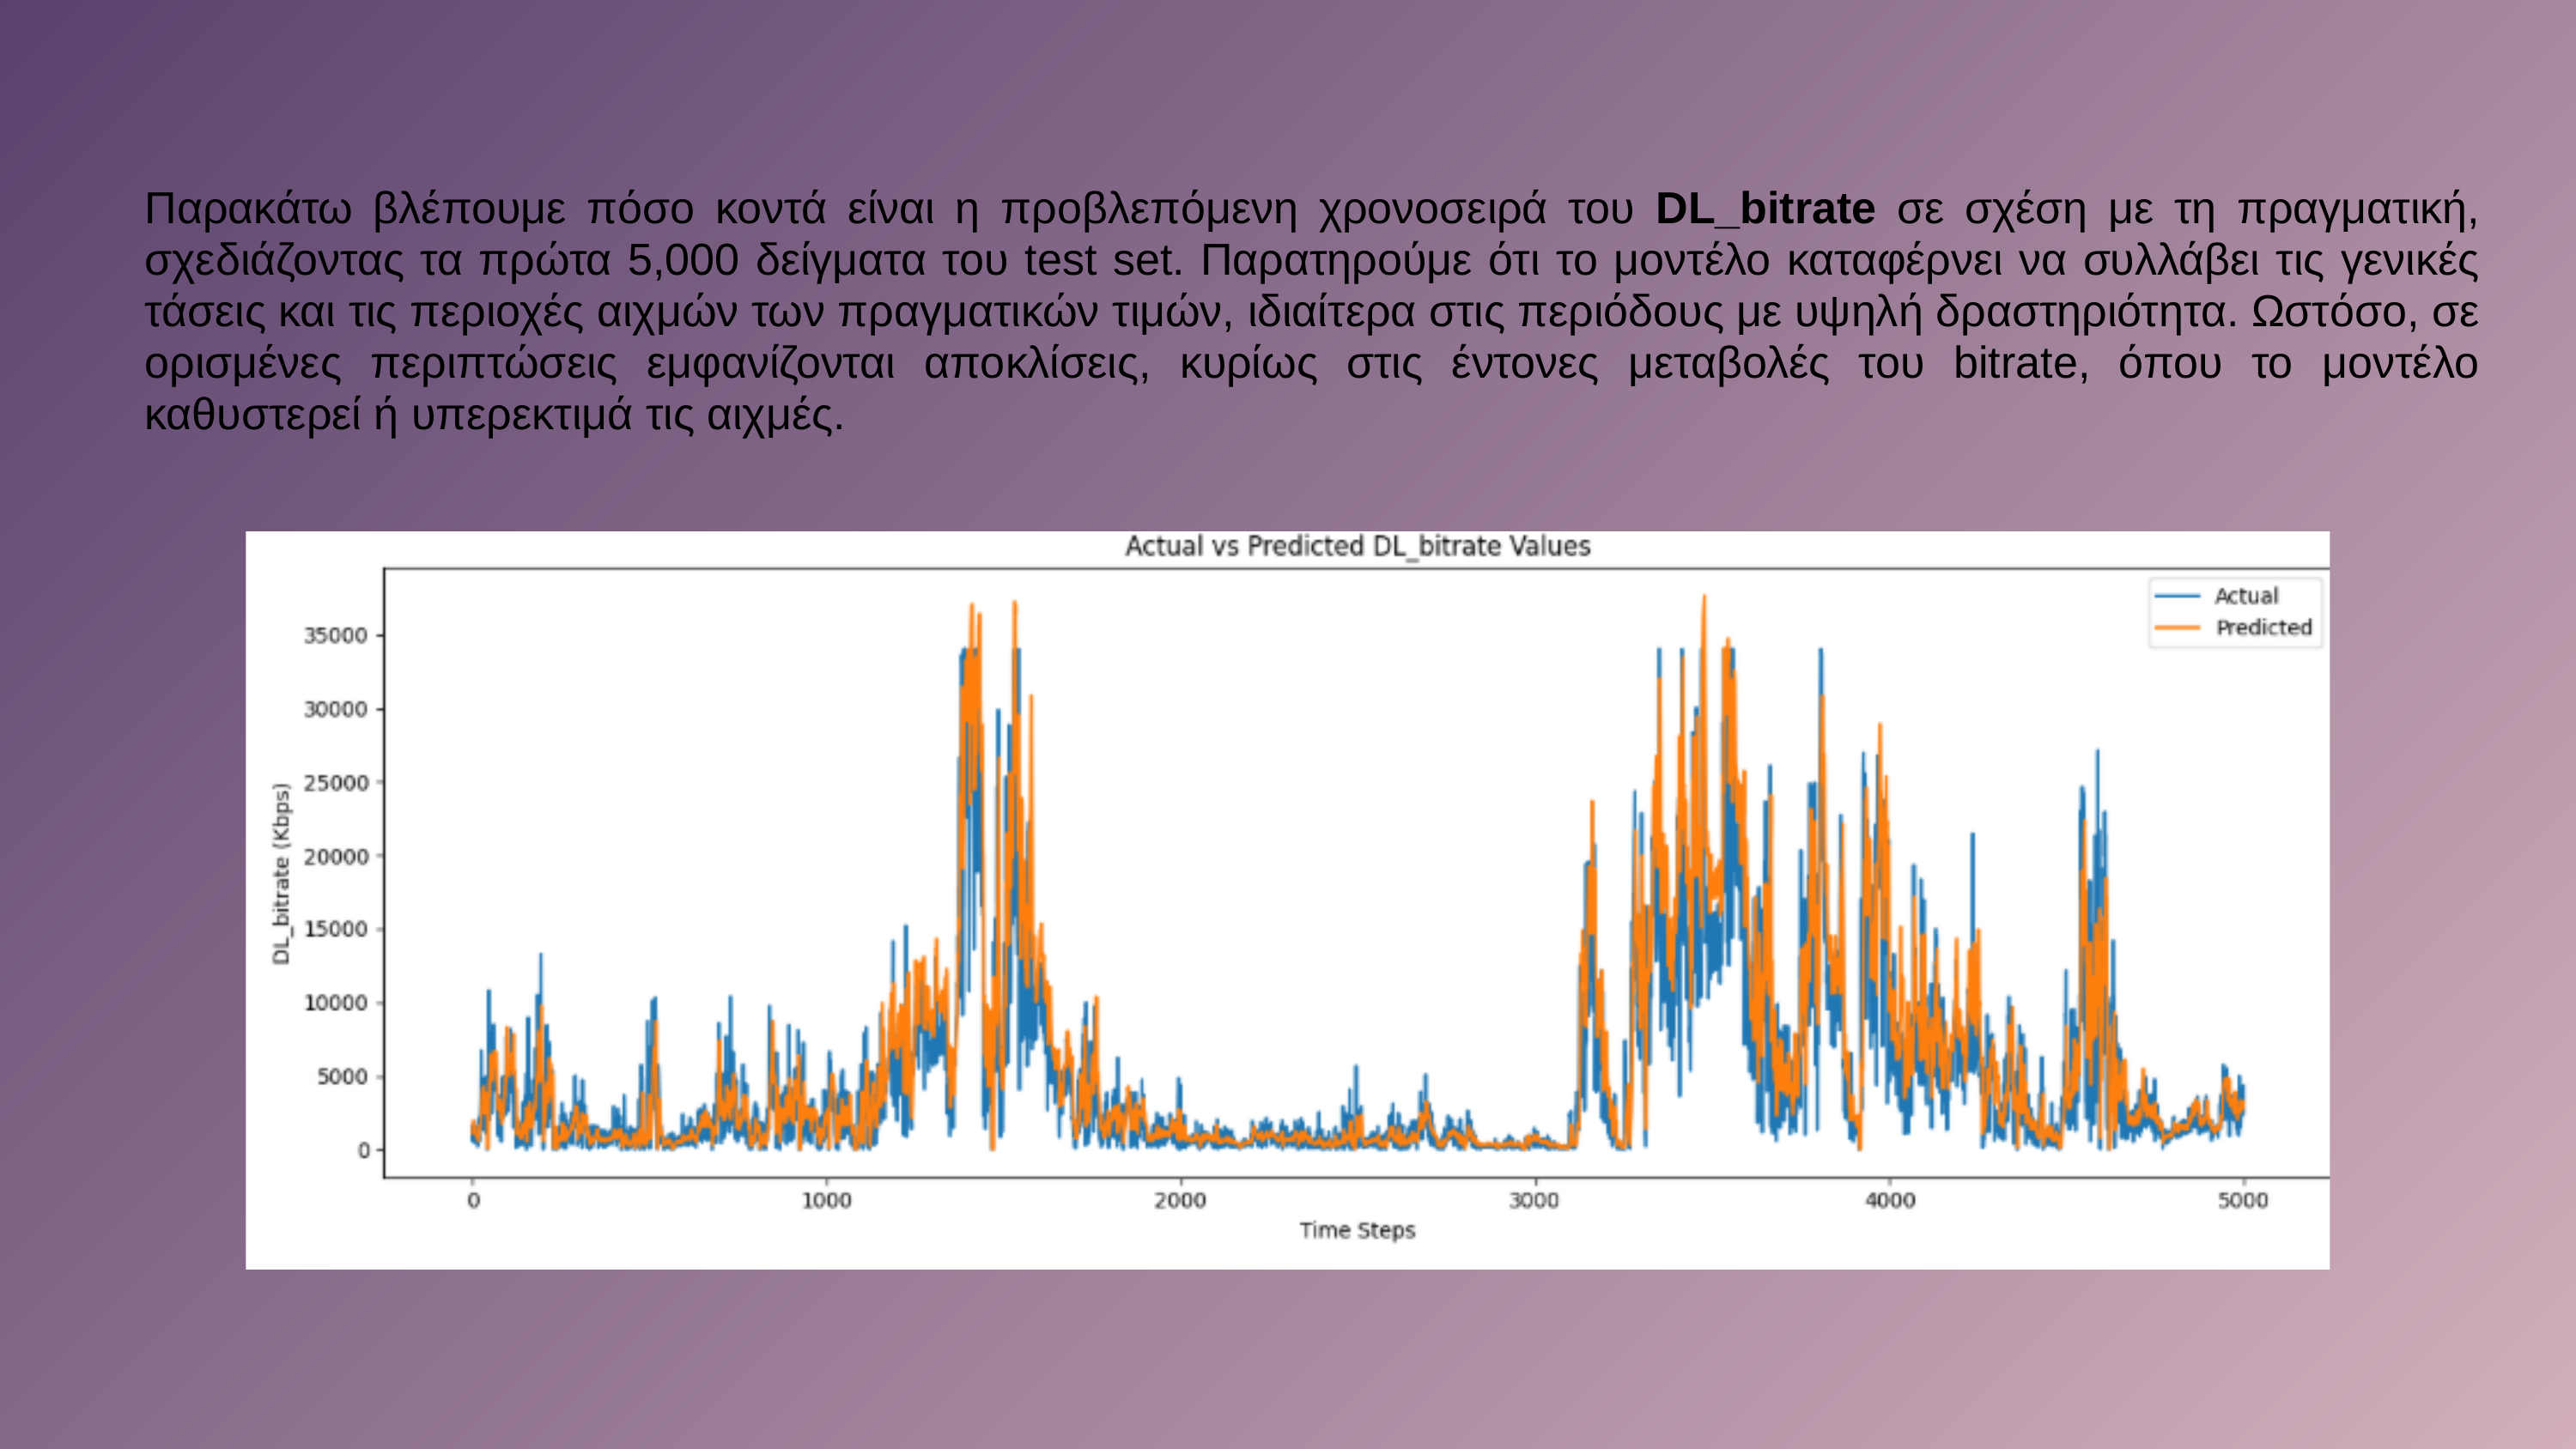

Παρακάτω βλέπουμε πόσο κοντά είναι η προβλεπόμενη χρονοσειρά του DL_bitrate σε σχέση με τη πραγματική, σχεδιάζοντας τα πρώτα 5,000 δείγματα του test set. Παρατηρούμε ότι το μοντέλο καταφέρνει να συλλάβει τις γενικές τάσεις και τις περιοχές αιχμών των πραγματικών τιμών, ιδιαίτερα στις περιόδους με υψηλή δραστηριότητα. Ωστόσο, σε ορισμένες περιπτώσεις εμφανίζονται αποκλίσεις, κυρίως στις έντονες μεταβολές του bitrate, όπου το μοντέλο καθυστερεί ή υπερεκτιμά τις αιχμές.